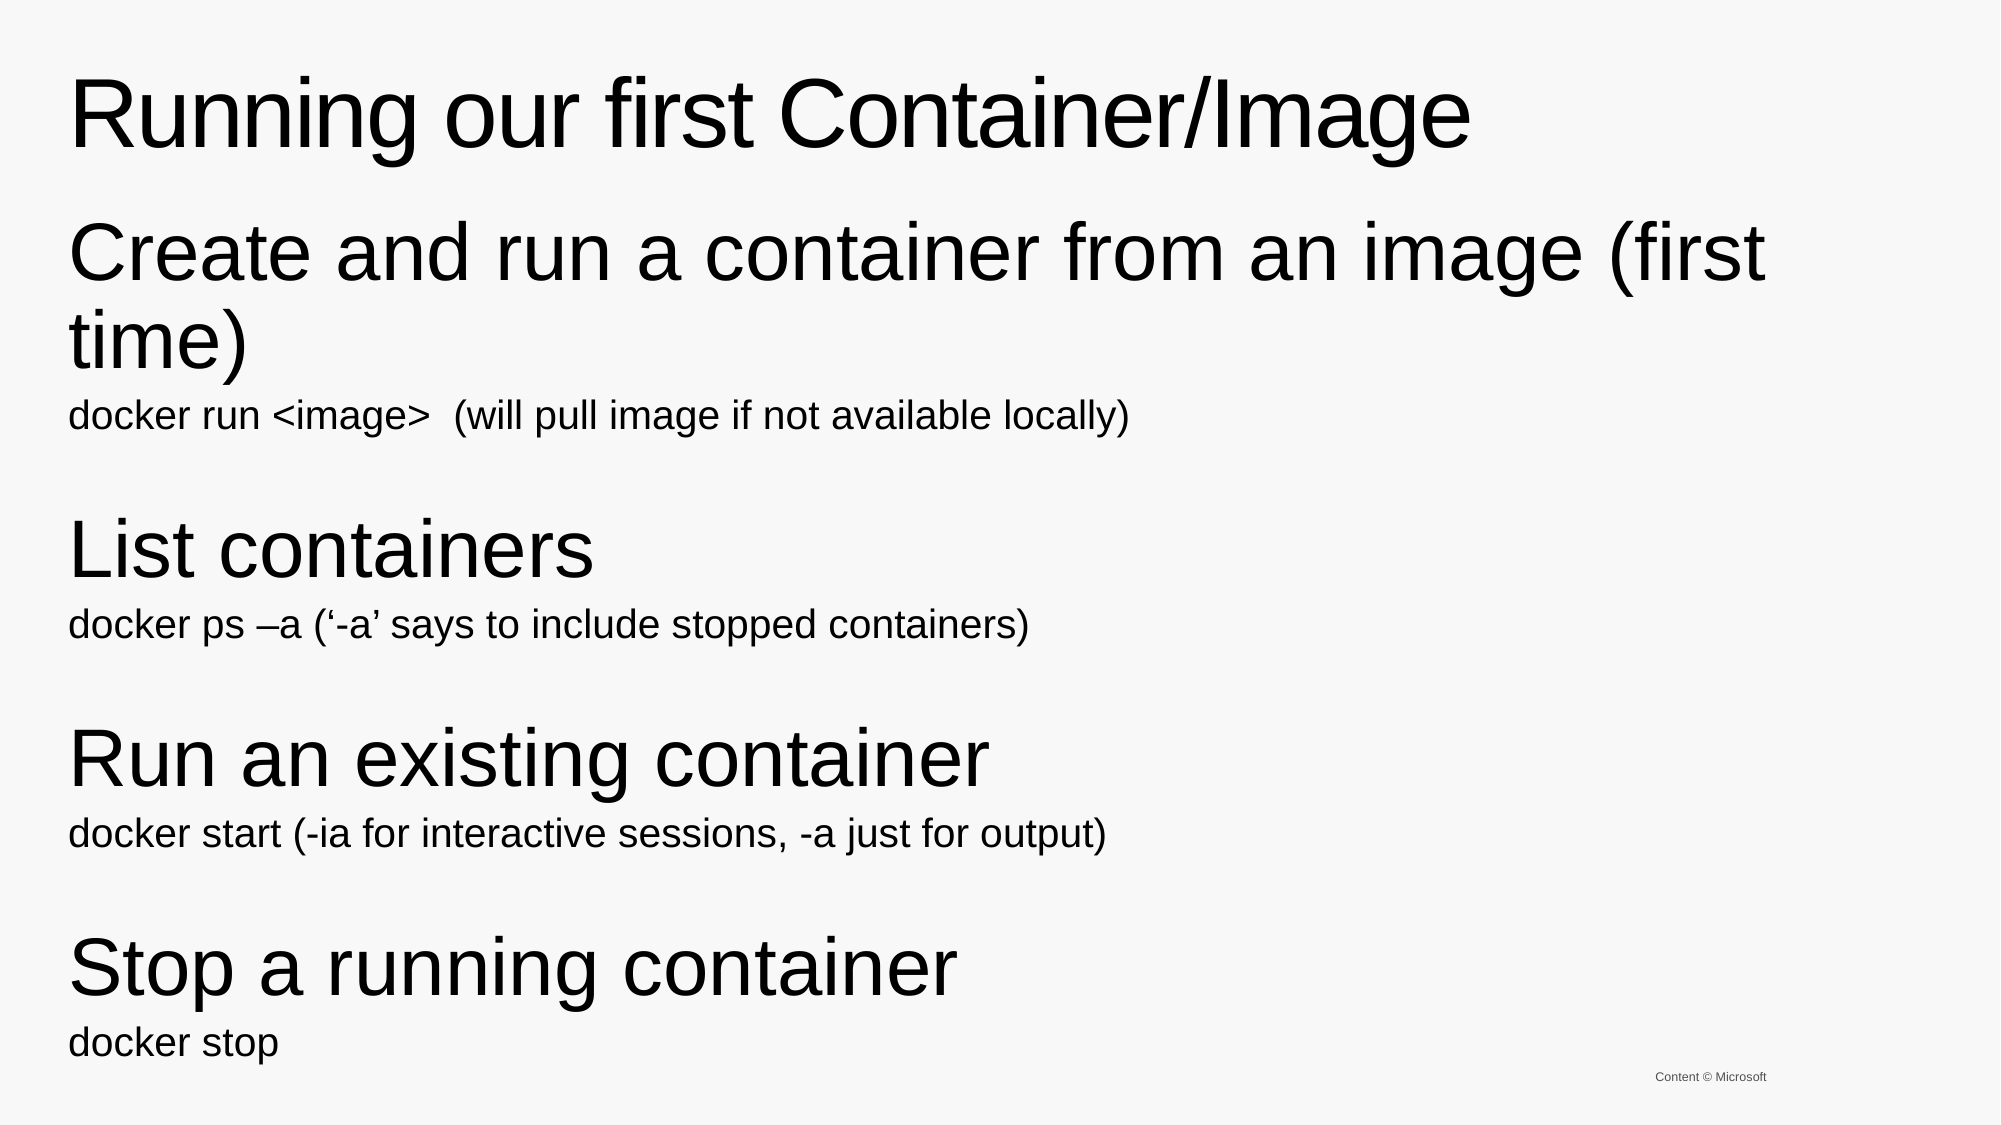

# Running our first Container/Image
Create and run a container from an image (first time)
docker run <image>  (will pull image if not available locally)

List containers
docker ps –a (‘-a’ says to include stopped containers)

Run an existing container
docker start (-ia for interactive sessions, -a just for output)

Stop a running container
docker stop
Content © Microsoft